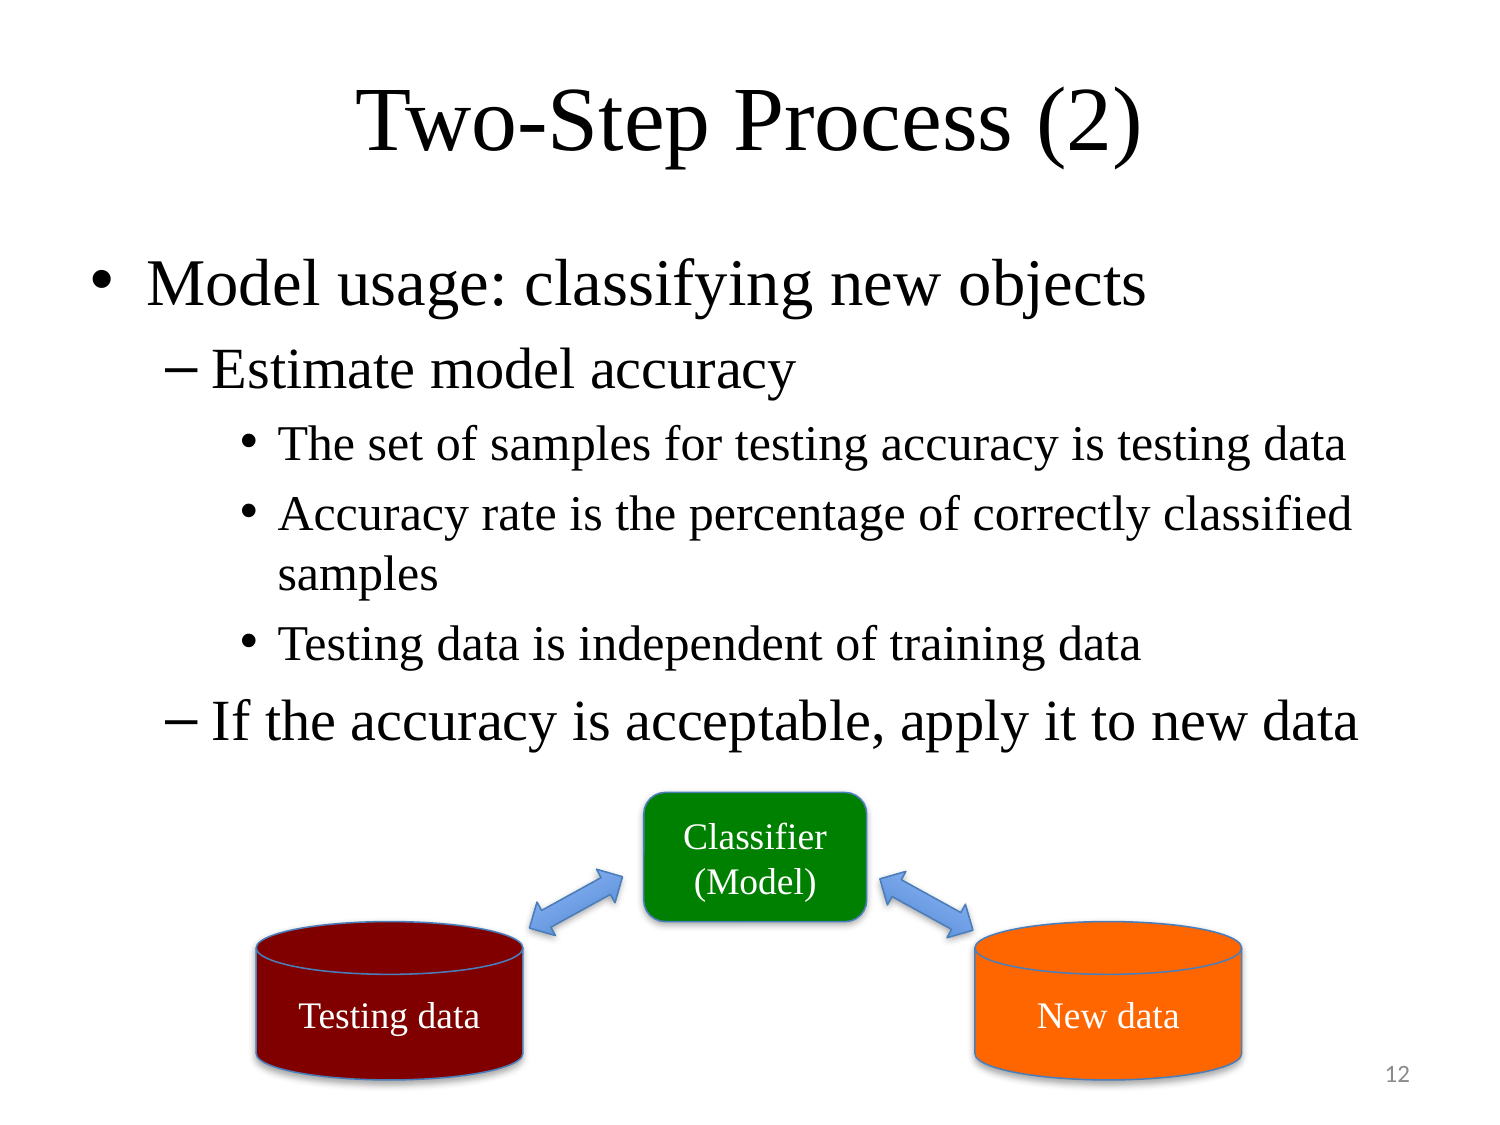

# Two-Step Process (2)
Model usage: classifying new objects
Estimate model accuracy
The set of samples for testing accuracy is testing data
Accuracy rate is the percentage of correctly classified samples
Testing data is independent of training data
If the accuracy is acceptable, apply it to new data
Classifier
(Model)

Testing data
New data
12